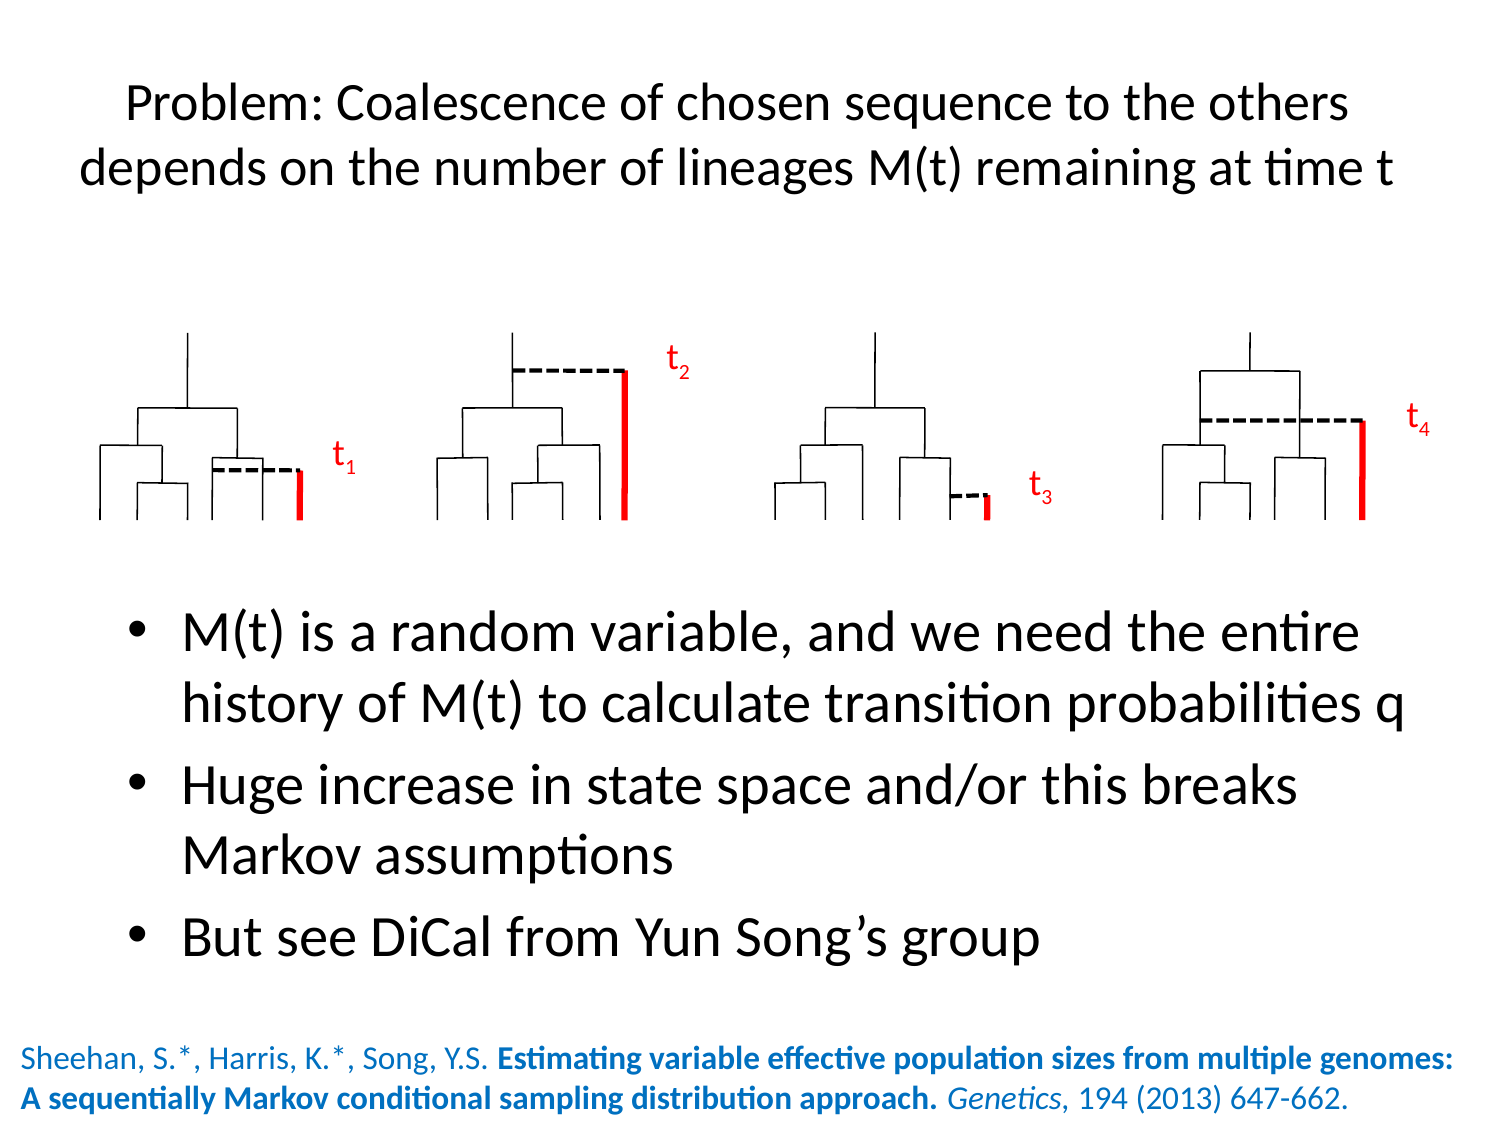

# Problem: Coalescence of chosen sequence to the others depends on the number of lineages M(t) remaining at time t
t2
t4
t1
t3
M(t) is a random variable, and we need the entire history of M(t) to calculate transition probabilities q
Huge increase in state space and/or this breaks Markov assumptions
But see DiCal from Yun Song’s group

Sheehan, S.*, Harris, K.*, Song, Y.S. Estimating variable effective population sizes from multiple genomes: A sequentially Markov conditional sampling distribution approach. Genetics, 194 (2013) 647-662.